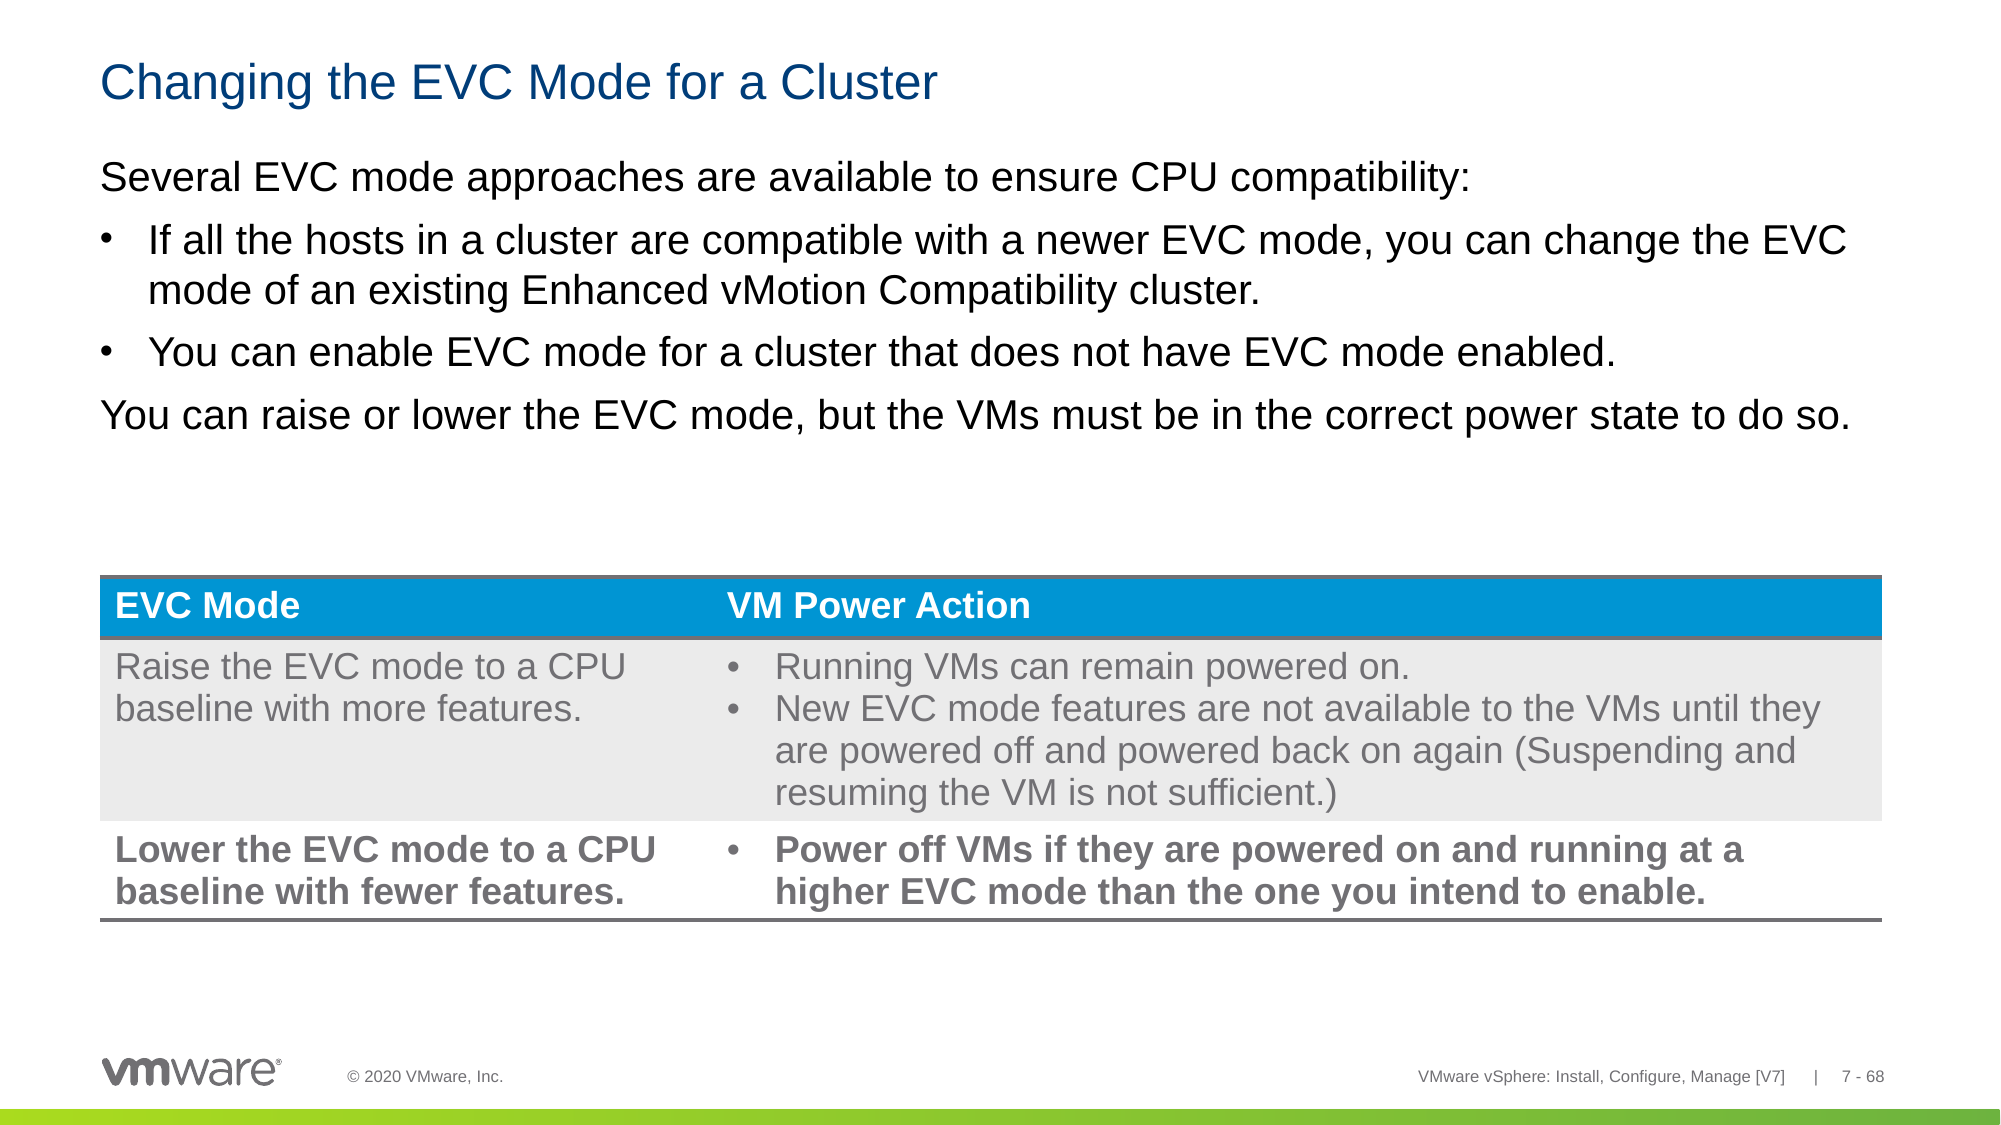

# Changing the EVC Mode for a Cluster
Several EVC mode approaches are available to ensure CPU compatibility:
If all the hosts in a cluster are compatible with a newer EVC mode, you can change the EVC mode of an existing Enhanced vMotion Compatibility cluster.
You can enable EVC mode for a cluster that does not have EVC mode enabled.
You can raise or lower the EVC mode, but the VMs must be in the correct power state to do so.
| EVC Mode | VM Power Action |
| --- | --- |
| Raise the EVC mode to a CPU baseline with more features. | Running VMs can remain powered on. New EVC mode features are not available to the VMs until they are powered off and powered back on again (Suspending and resuming the VM is not sufficient.) |
| Lower the EVC mode to a CPU baseline with fewer features. | Power off VMs if they are powered on and running at a higher EVC mode than the one you intend to enable. |
VMware vSphere: Install, Configure, Manage [V7]      |     7 - 68